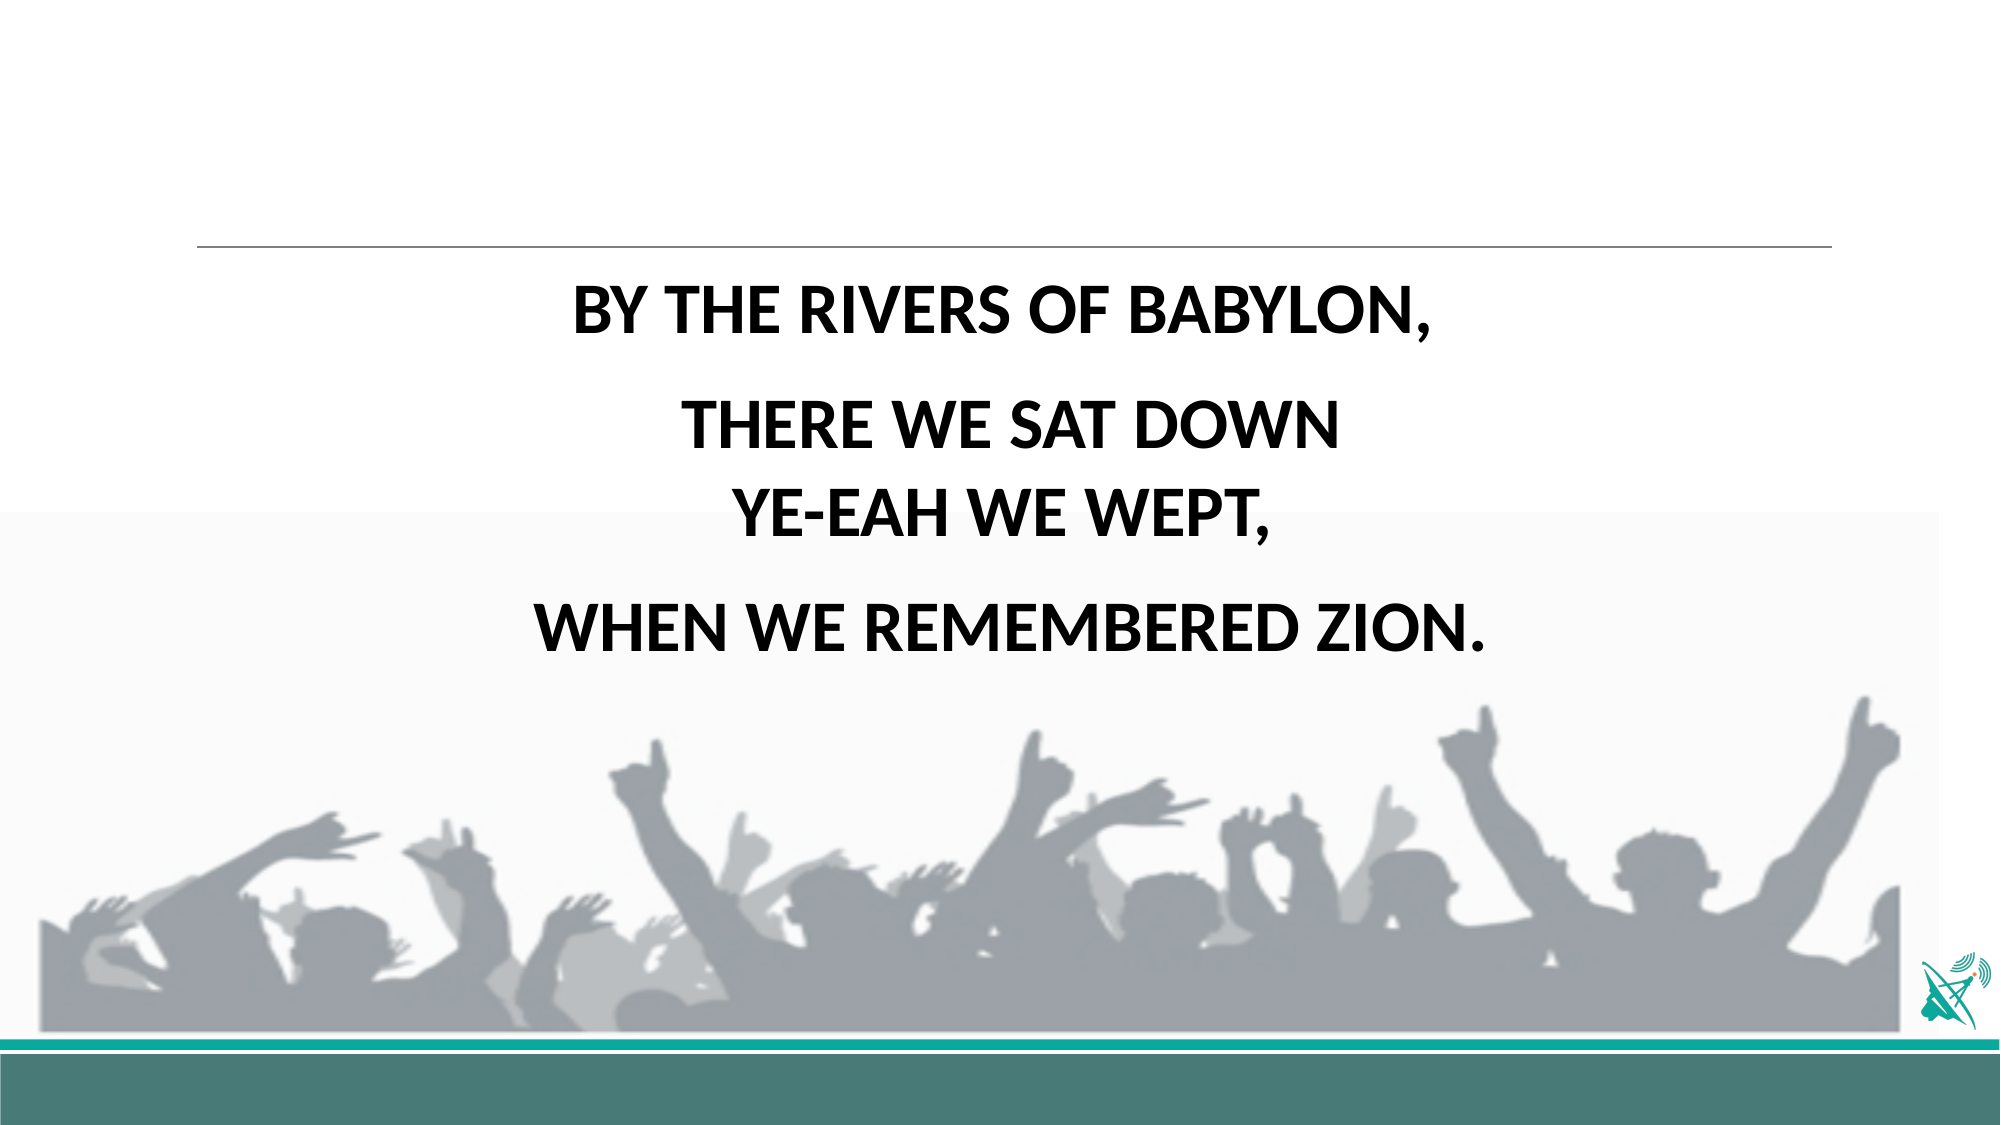

BY THE RIVERS OF BABYLON,
THERE WE SAT DOWN
YE-EAH WE WEPT,
WHEN WE REMEMBERED ZION.